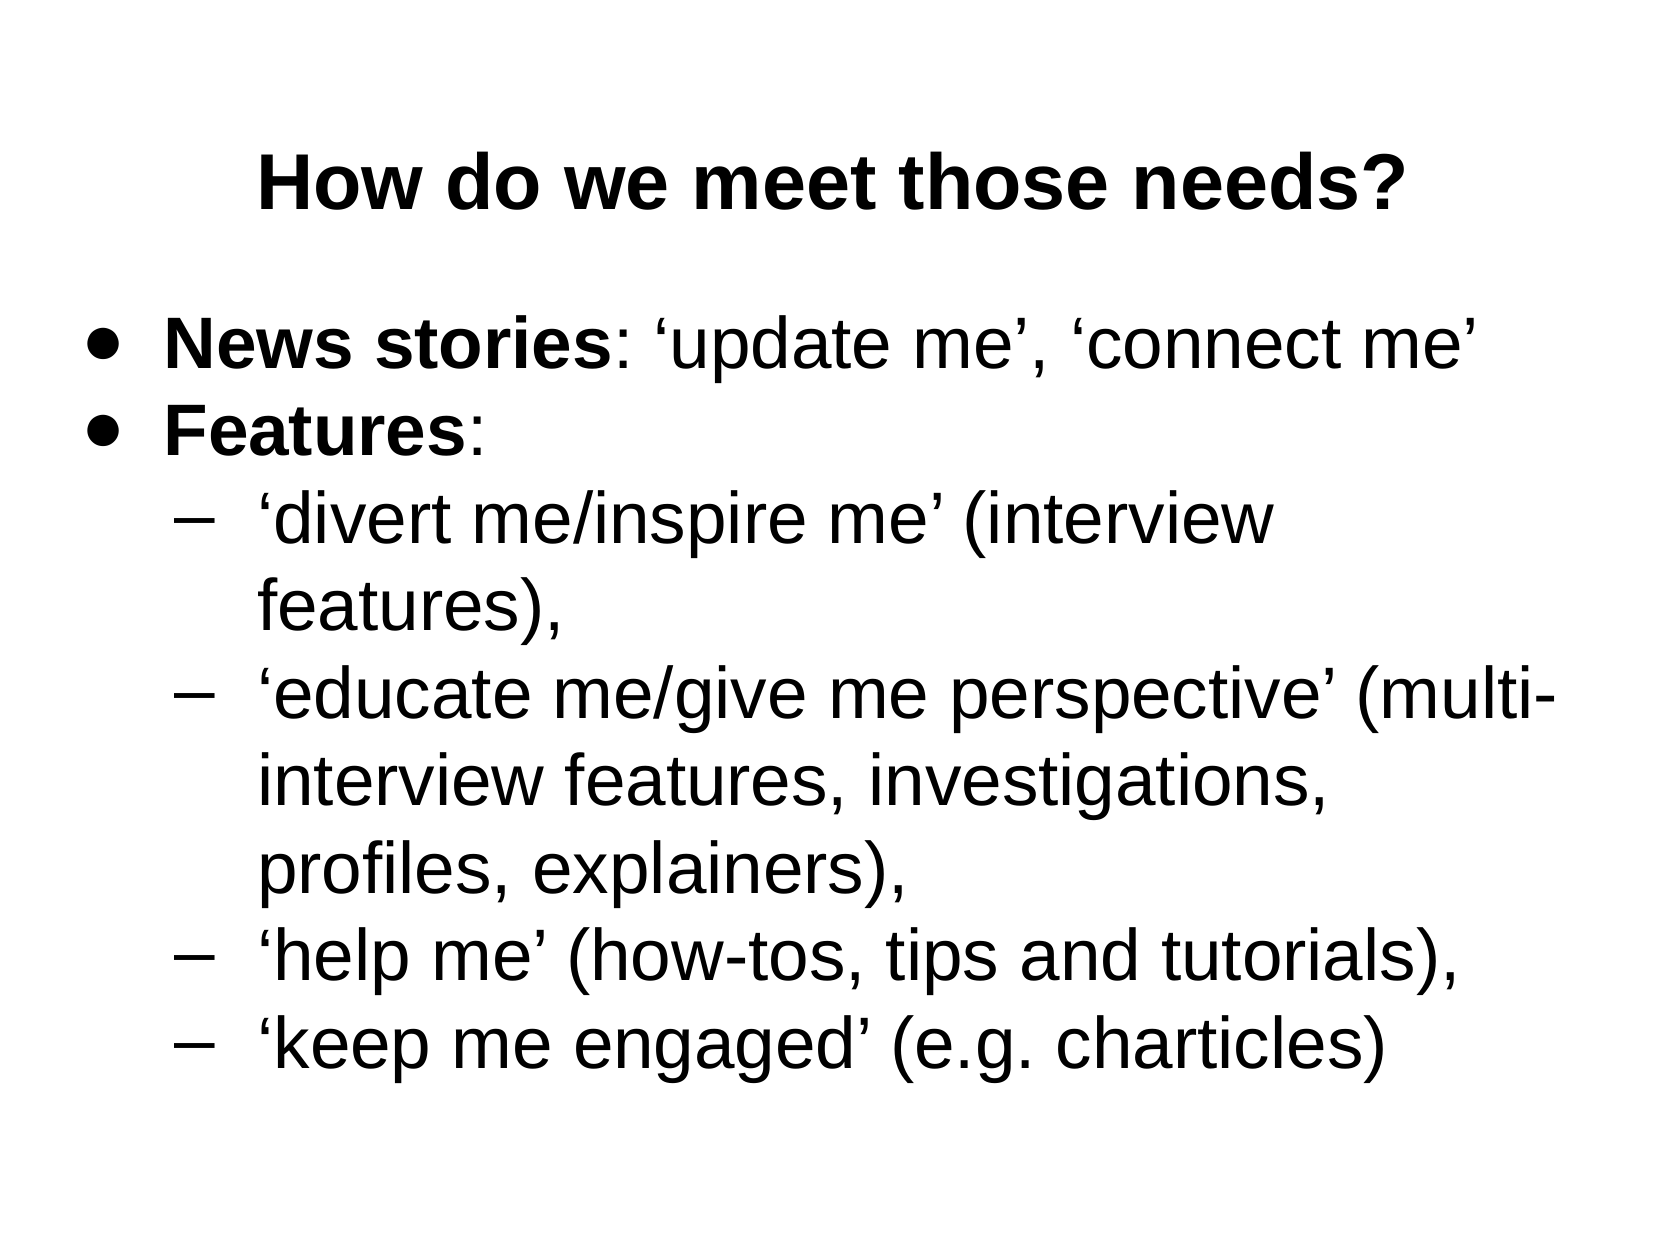

# How do we meet those needs?
News stories: ‘update me’, ‘connect me’
Features:
‘divert me/inspire me’ (interview features),
‘educate me/give me perspective’ (multi-interview features, investigations, profiles, explainers),
‘help me’ (how-tos, tips and tutorials),
‘keep me engaged’ (e.g. charticles)